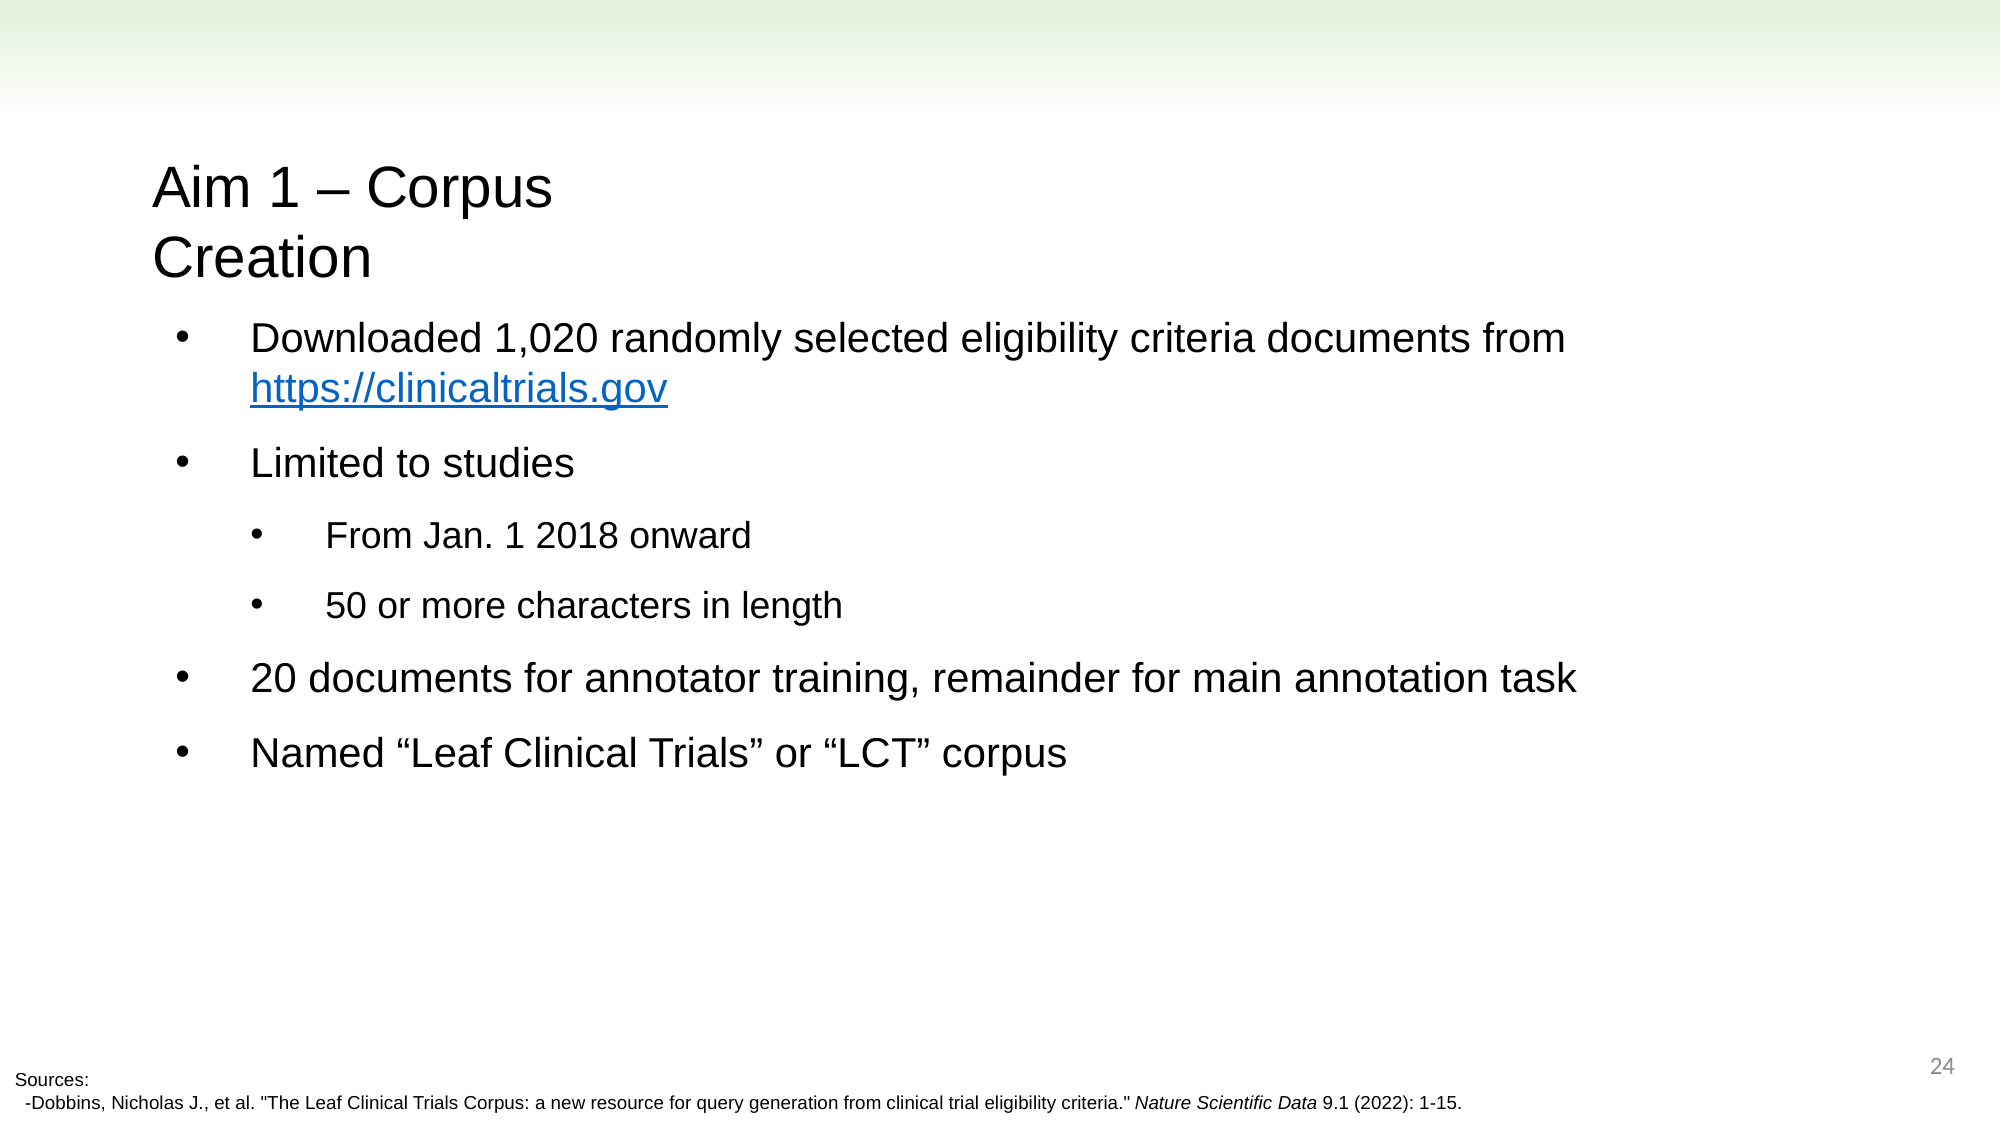

Aim 1 – Corpus Creation
Downloaded 1,020 randomly selected eligibility criteria documents from https://clinicaltrials.gov
Limited to studies
From Jan. 1 2018 onward
50 or more characters in length
20 documents for annotator training, remainder for main annotation task
Named “Leaf Clinical Trials” or “LCT” corpus
24
Sources:
  -Dobbins, Nicholas J., et al. "The Leaf Clinical Trials Corpus: a new resource for query generation from clinical trial eligibility criteria." Nature Scientific Data 9.1 (2022): 1-15.